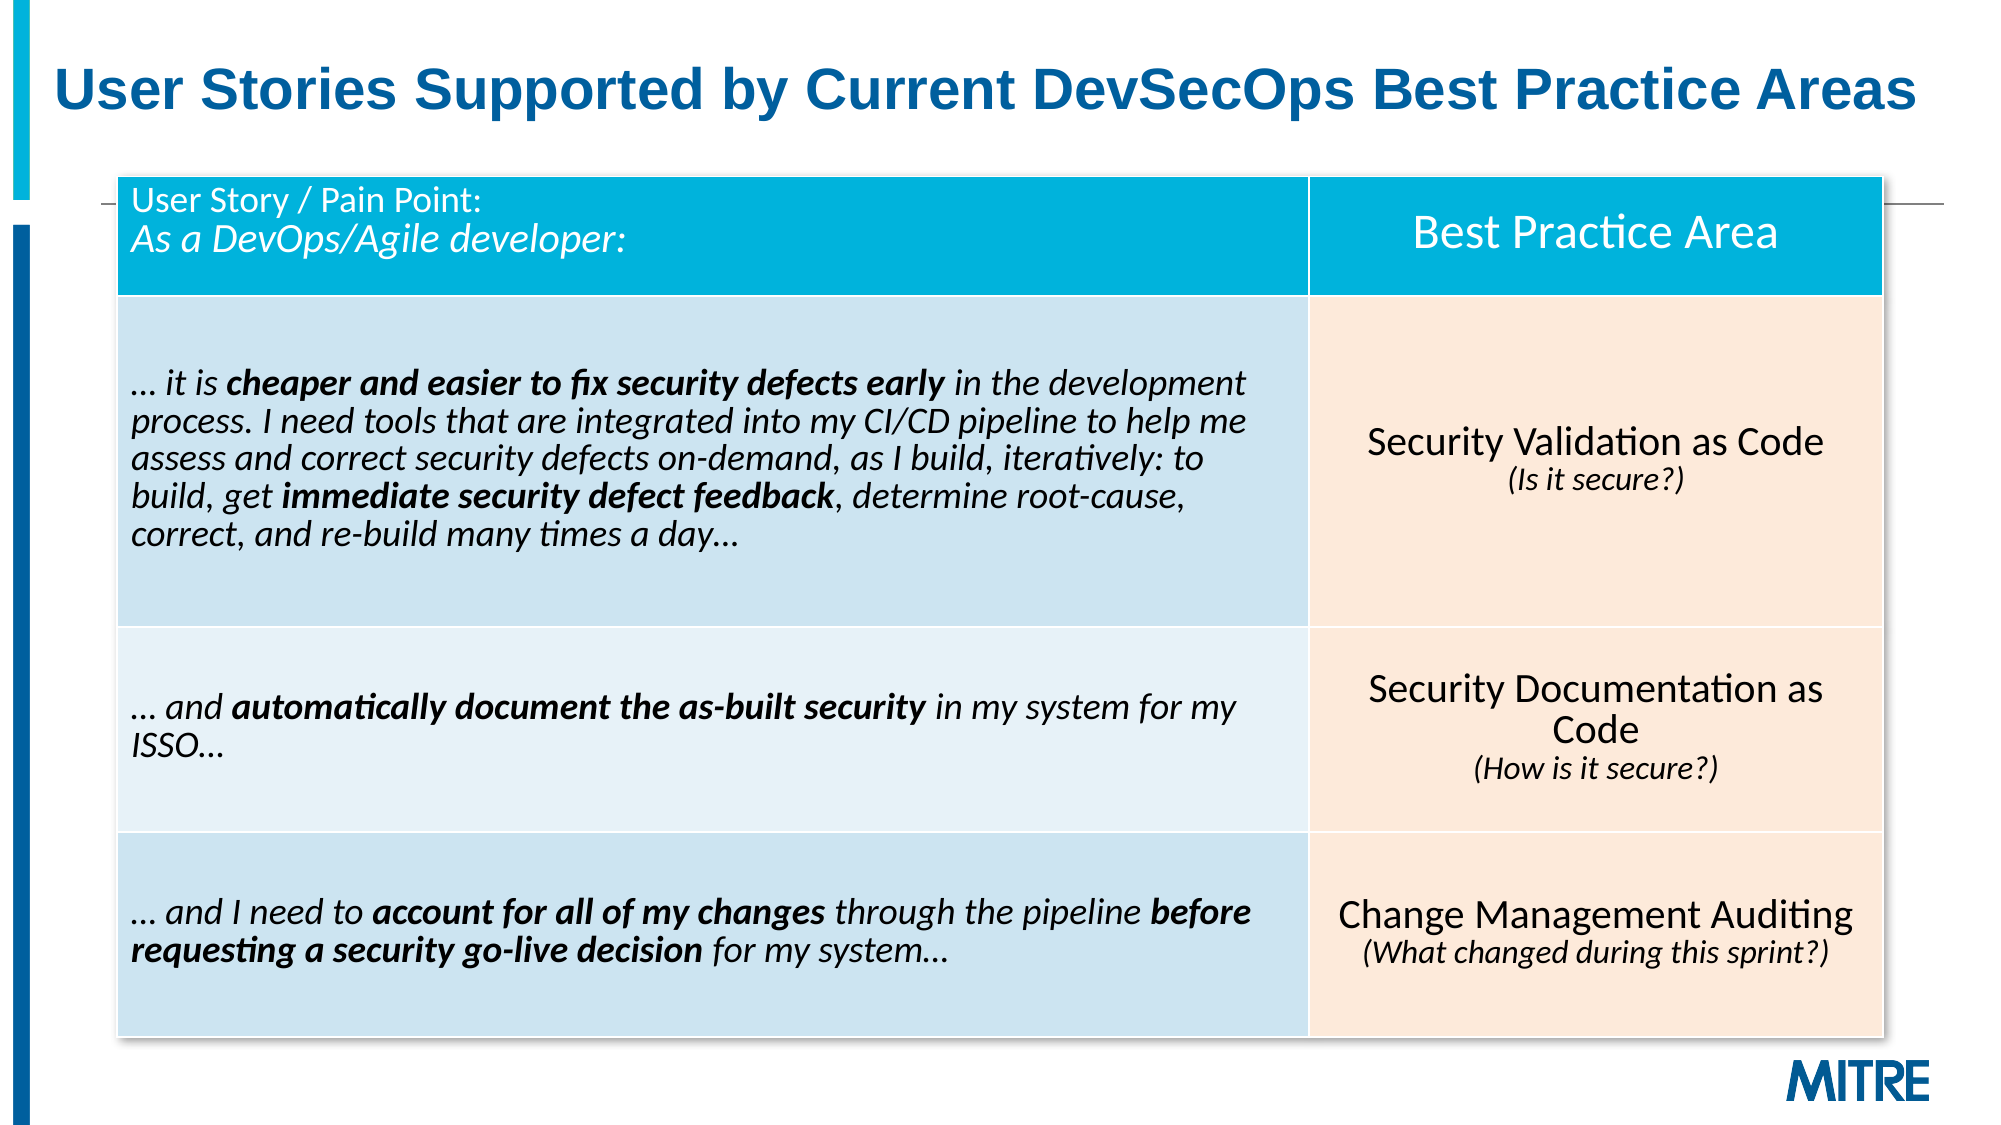

# User Stories Supported by Current DevSecOps Best Practice Areas
| User Story / Pain Point: As a DevOps/Agile developer: | Best Practice Area |
| --- | --- |
| … it is cheaper and easier to fix security defects early in the development process. I need tools that are integrated into my CI/CD pipeline to help me assess and correct security defects on-demand, as I build, iteratively: to build, get immediate security defect feedback, determine root-cause, correct, and re-build many times a day… | Security Validation as Code (Is it secure?) |
| … and automatically document the as-built security in my system for my ISSO… | Security Documentation as Code (How is it secure?) |
| … and I need to account for all of my changes through the pipeline before requesting a security go-live decision for my system… | Change Management Auditing (What changed during this sprint?) |